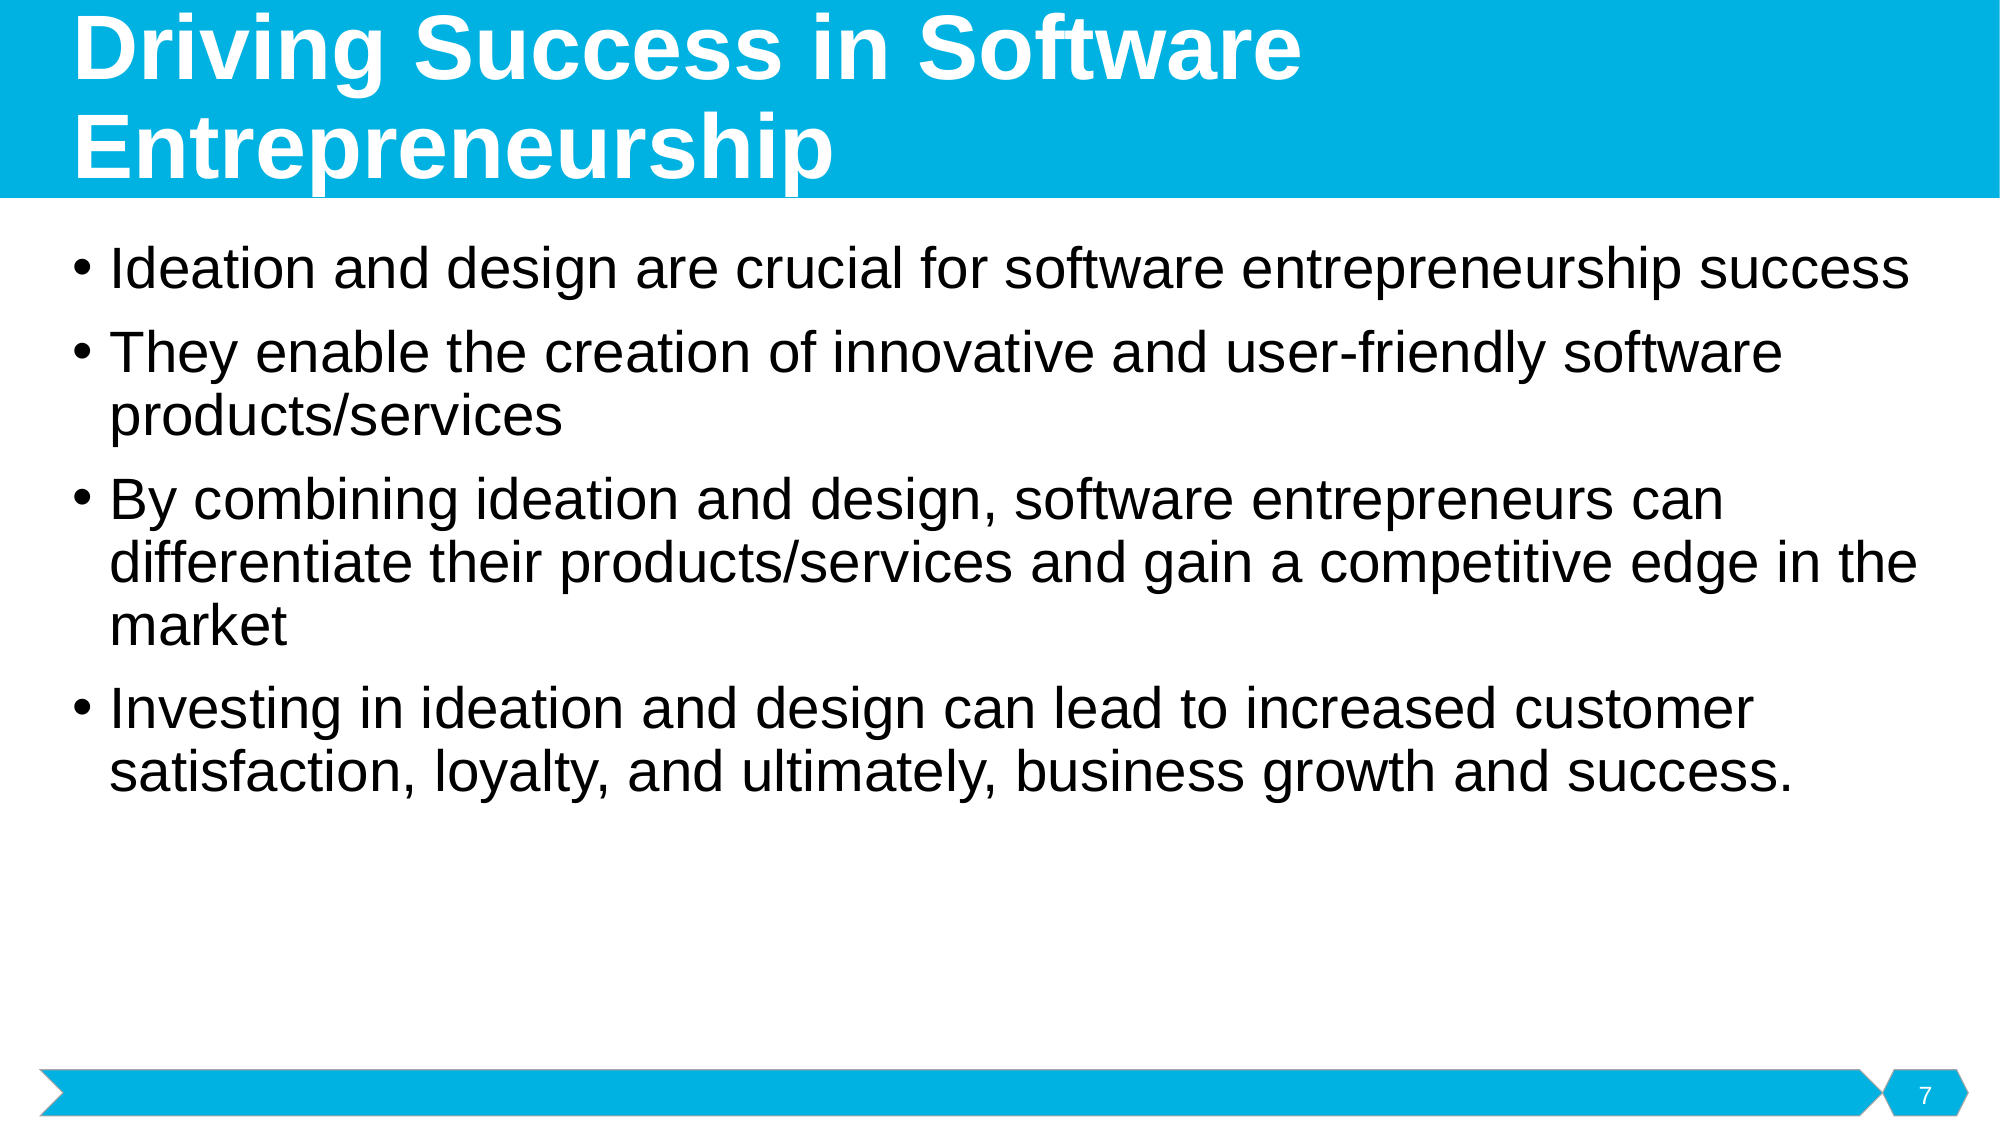

# Driving Success in Software Entrepreneurship
Ideation and design are crucial for software entrepreneurship success
They enable the creation of innovative and user-friendly software products/services
By combining ideation and design, software entrepreneurs can differentiate their products/services and gain a competitive edge in the market
Investing in ideation and design can lead to increased customer satisfaction, loyalty, and ultimately, business growth and success.
7